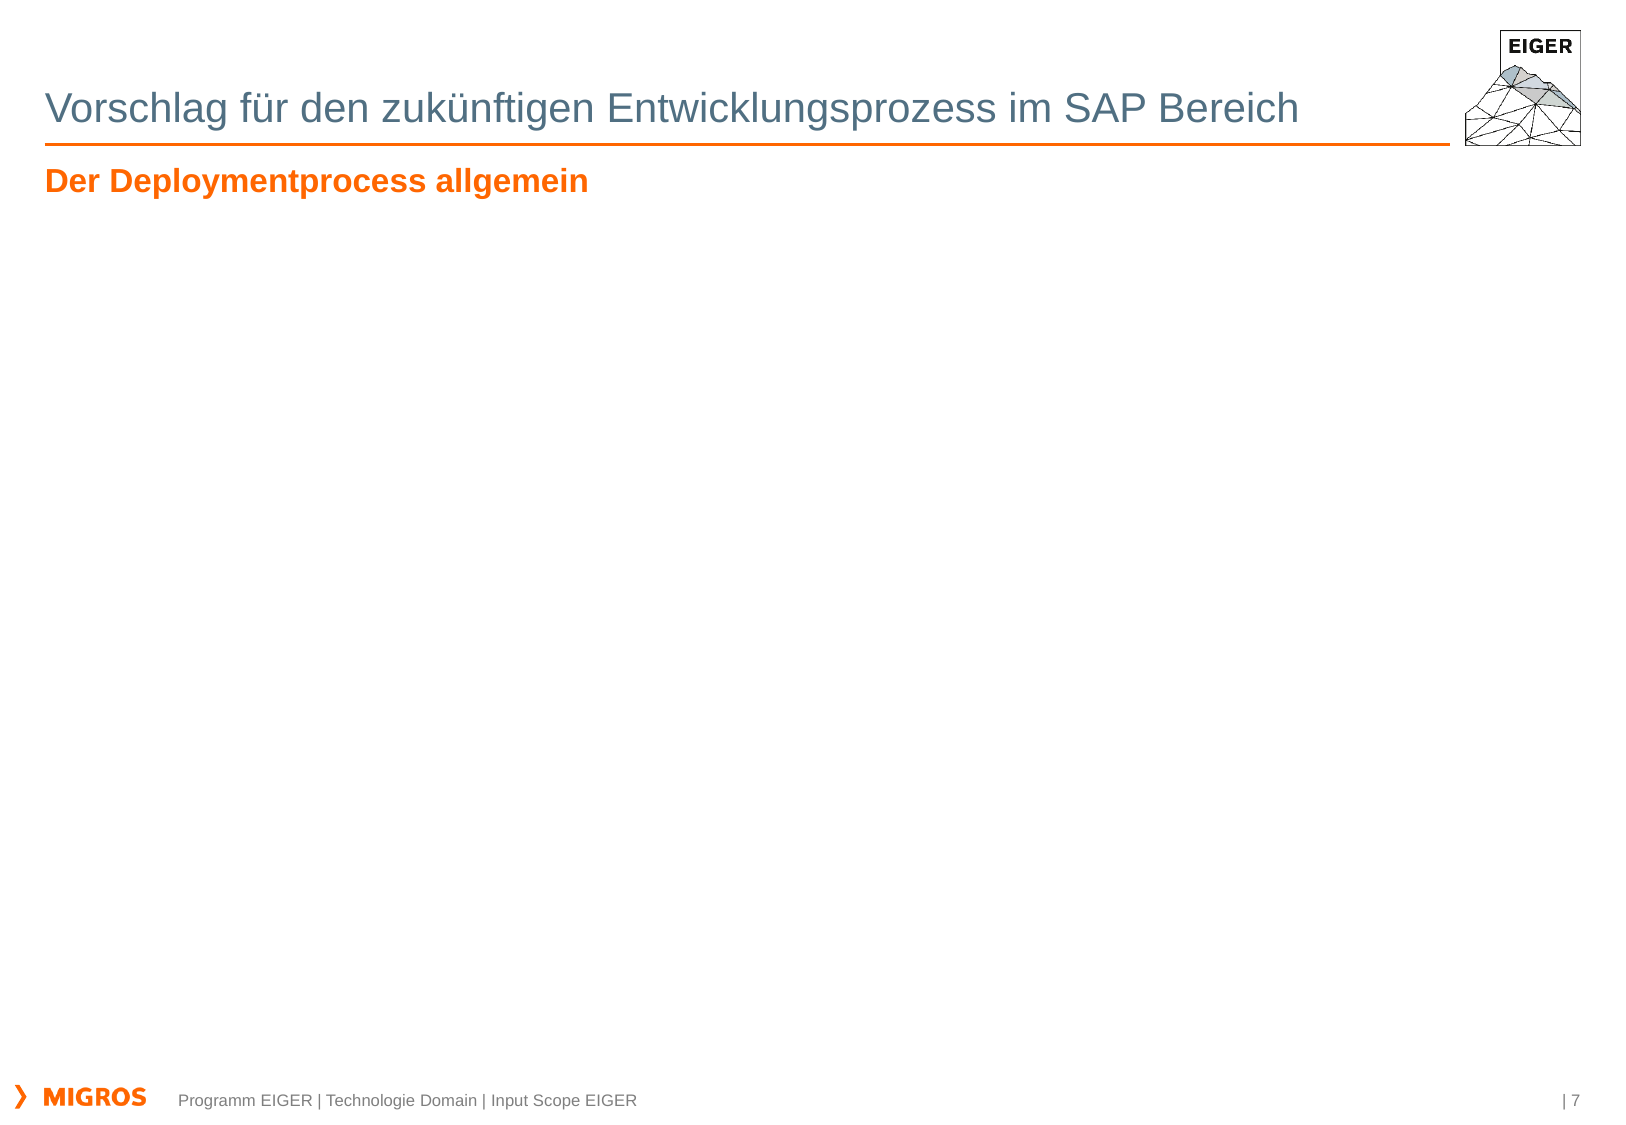

# Vorschlag für den zukünftigen Entwicklungsprozess im SAP Bereich
Der Deploymentprocess allgemein

| 7
Programm EIGER | Technologie Domain | Input Scope EIGER